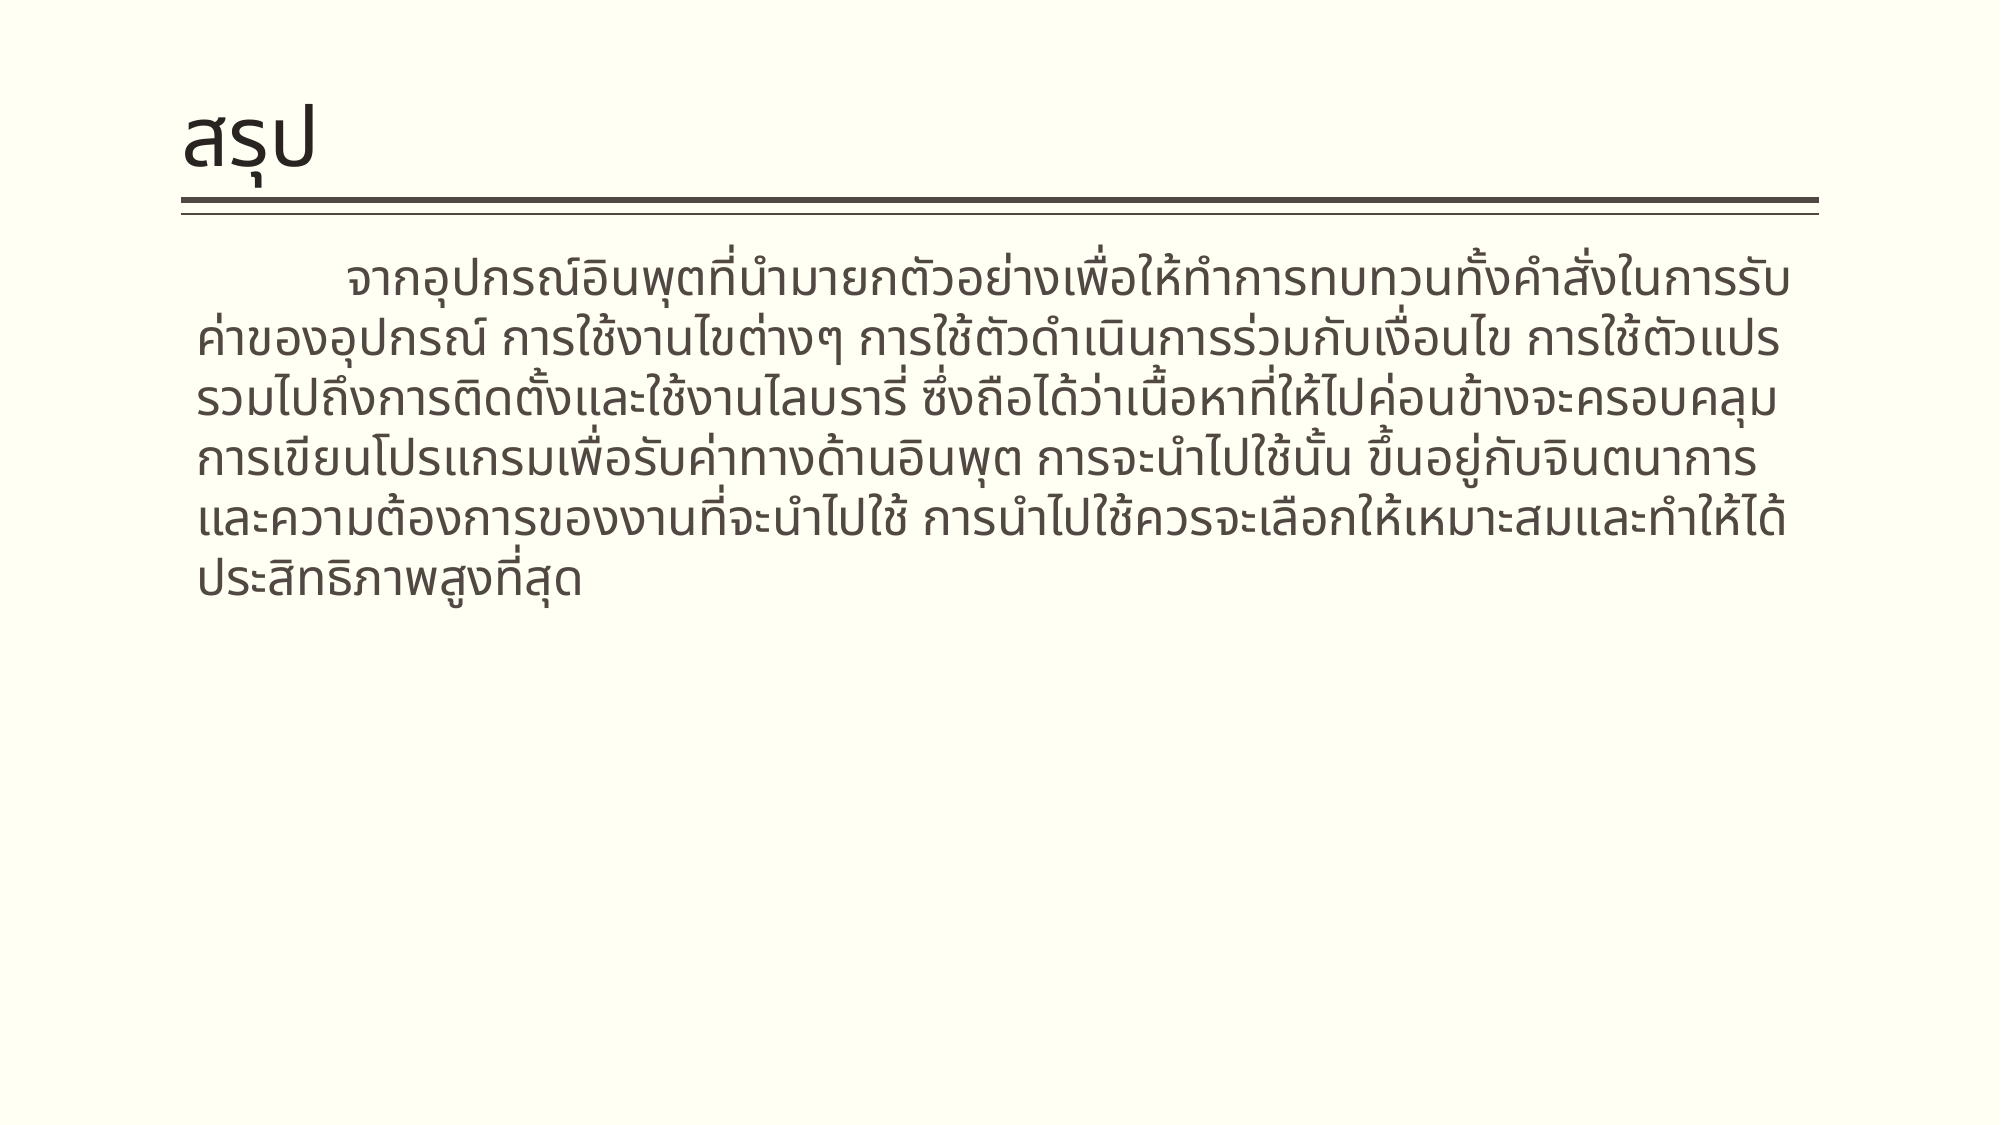

# สรุป
	จากอุปกรณ์อินพุตที่นำมายกตัวอย่างเพื่อให้ทำการทบทวนทั้งคำสั่งในการรับค่าของอุปกรณ์ การใช้งานไขต่างๆ การใช้ตัวดำเนินการร่วมกับเงื่อนไข การใช้ตัวแปร รวมไปถึงการติดตั้งและใช้งานไลบรารี่ ซึ่งถือได้ว่าเนื้อหาที่ให้ไปค่อนข้างจะครอบคลุมการเขียนโปรแกรมเพื่อรับค่าทางด้านอินพุต การจะนำไปใช้นั้น ขึ้นอยู่กับจินตนาการและความต้องการของงานที่จะนำไปใช้ การนำไปใช้ควรจะเลือกให้เหมาะสมและทำให้ได้ประสิทธิภาพสูงที่สุด